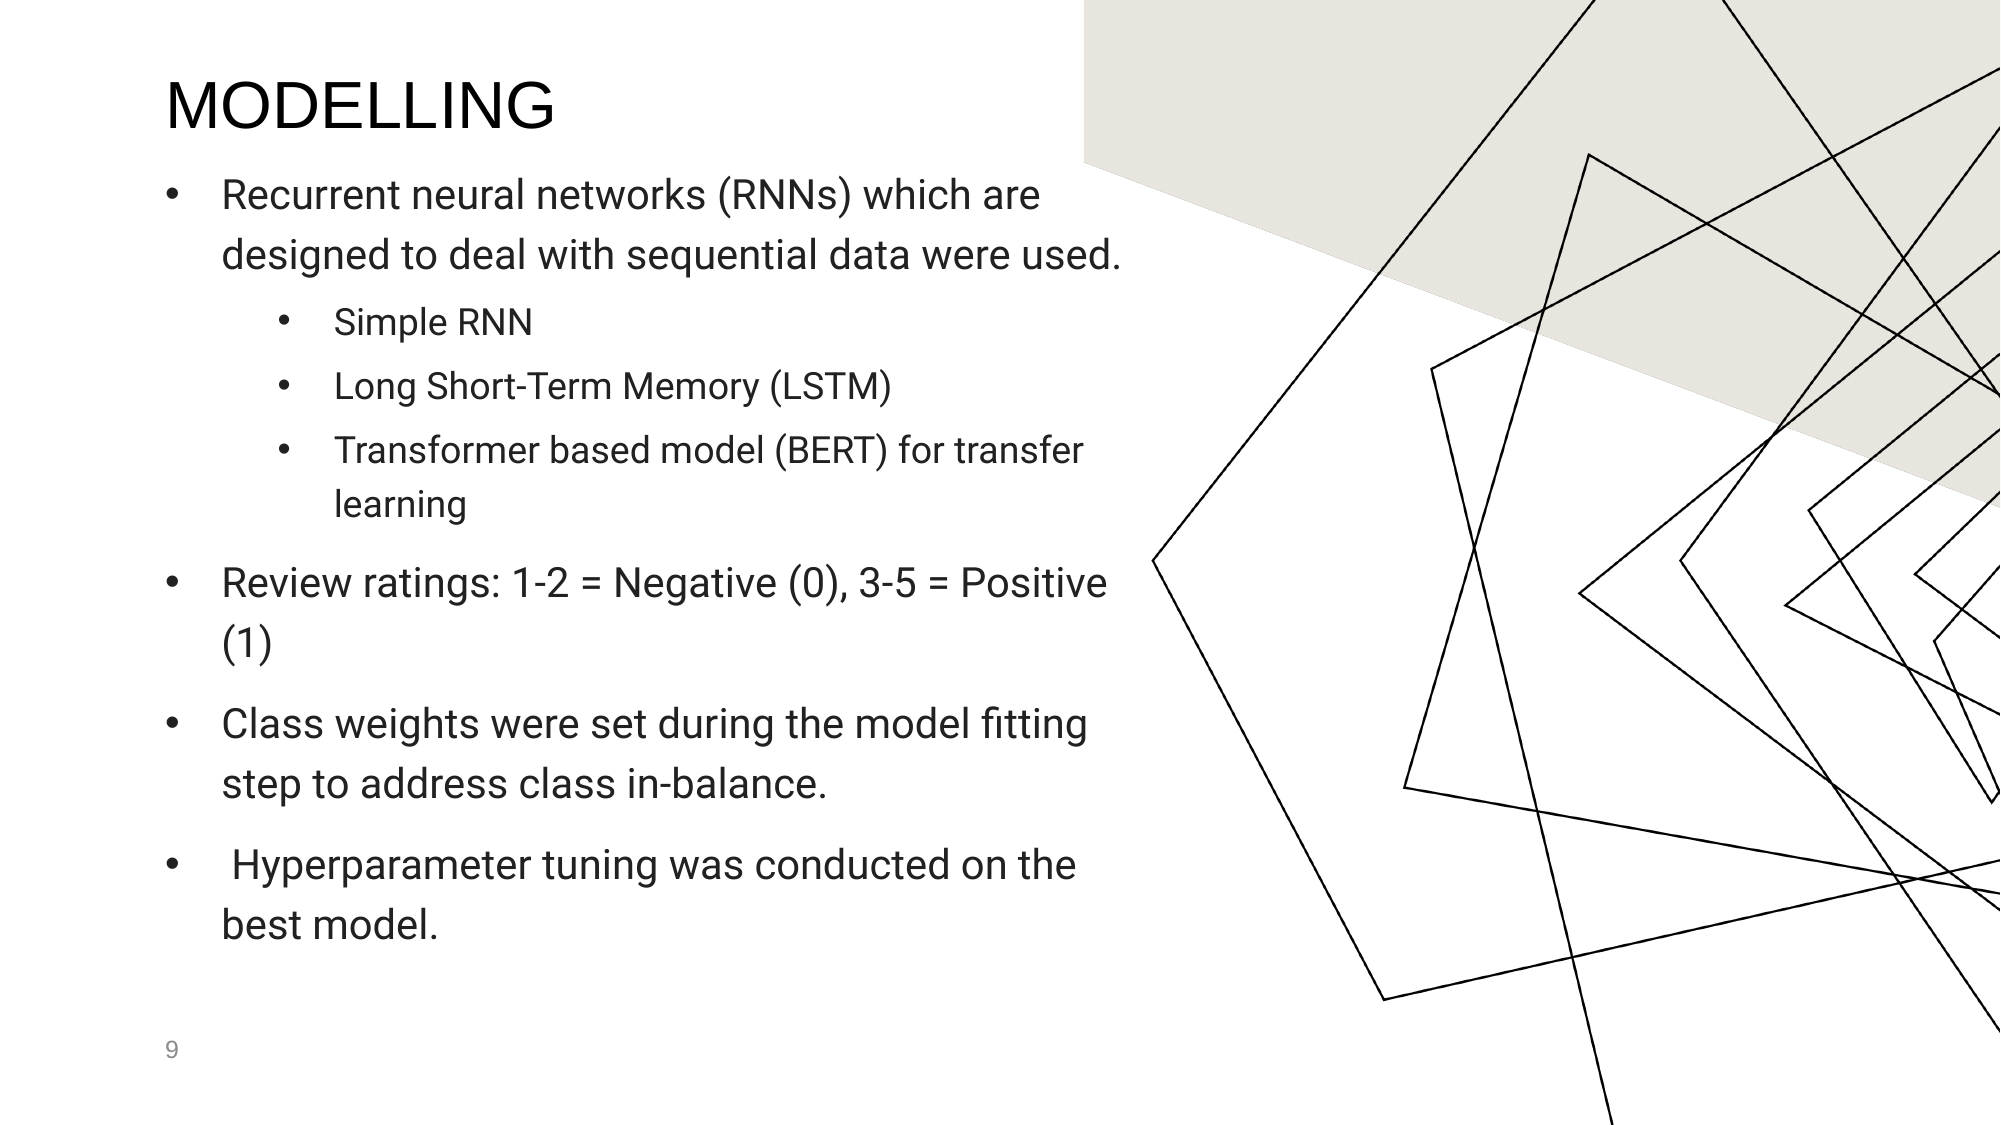

# modelling
Recurrent neural networks (RNNs) which are designed to deal with sequential data were used.
Simple RNN
Long Short-Term Memory (LSTM)
Transformer based model (BERT) for transfer learning
Review ratings: 1-2 = Negative (0), 3-5 = Positive (1)
Class weights were set during the model fitting step to address class in-balance.
 Hyperparameter tuning was conducted on the best model.

9